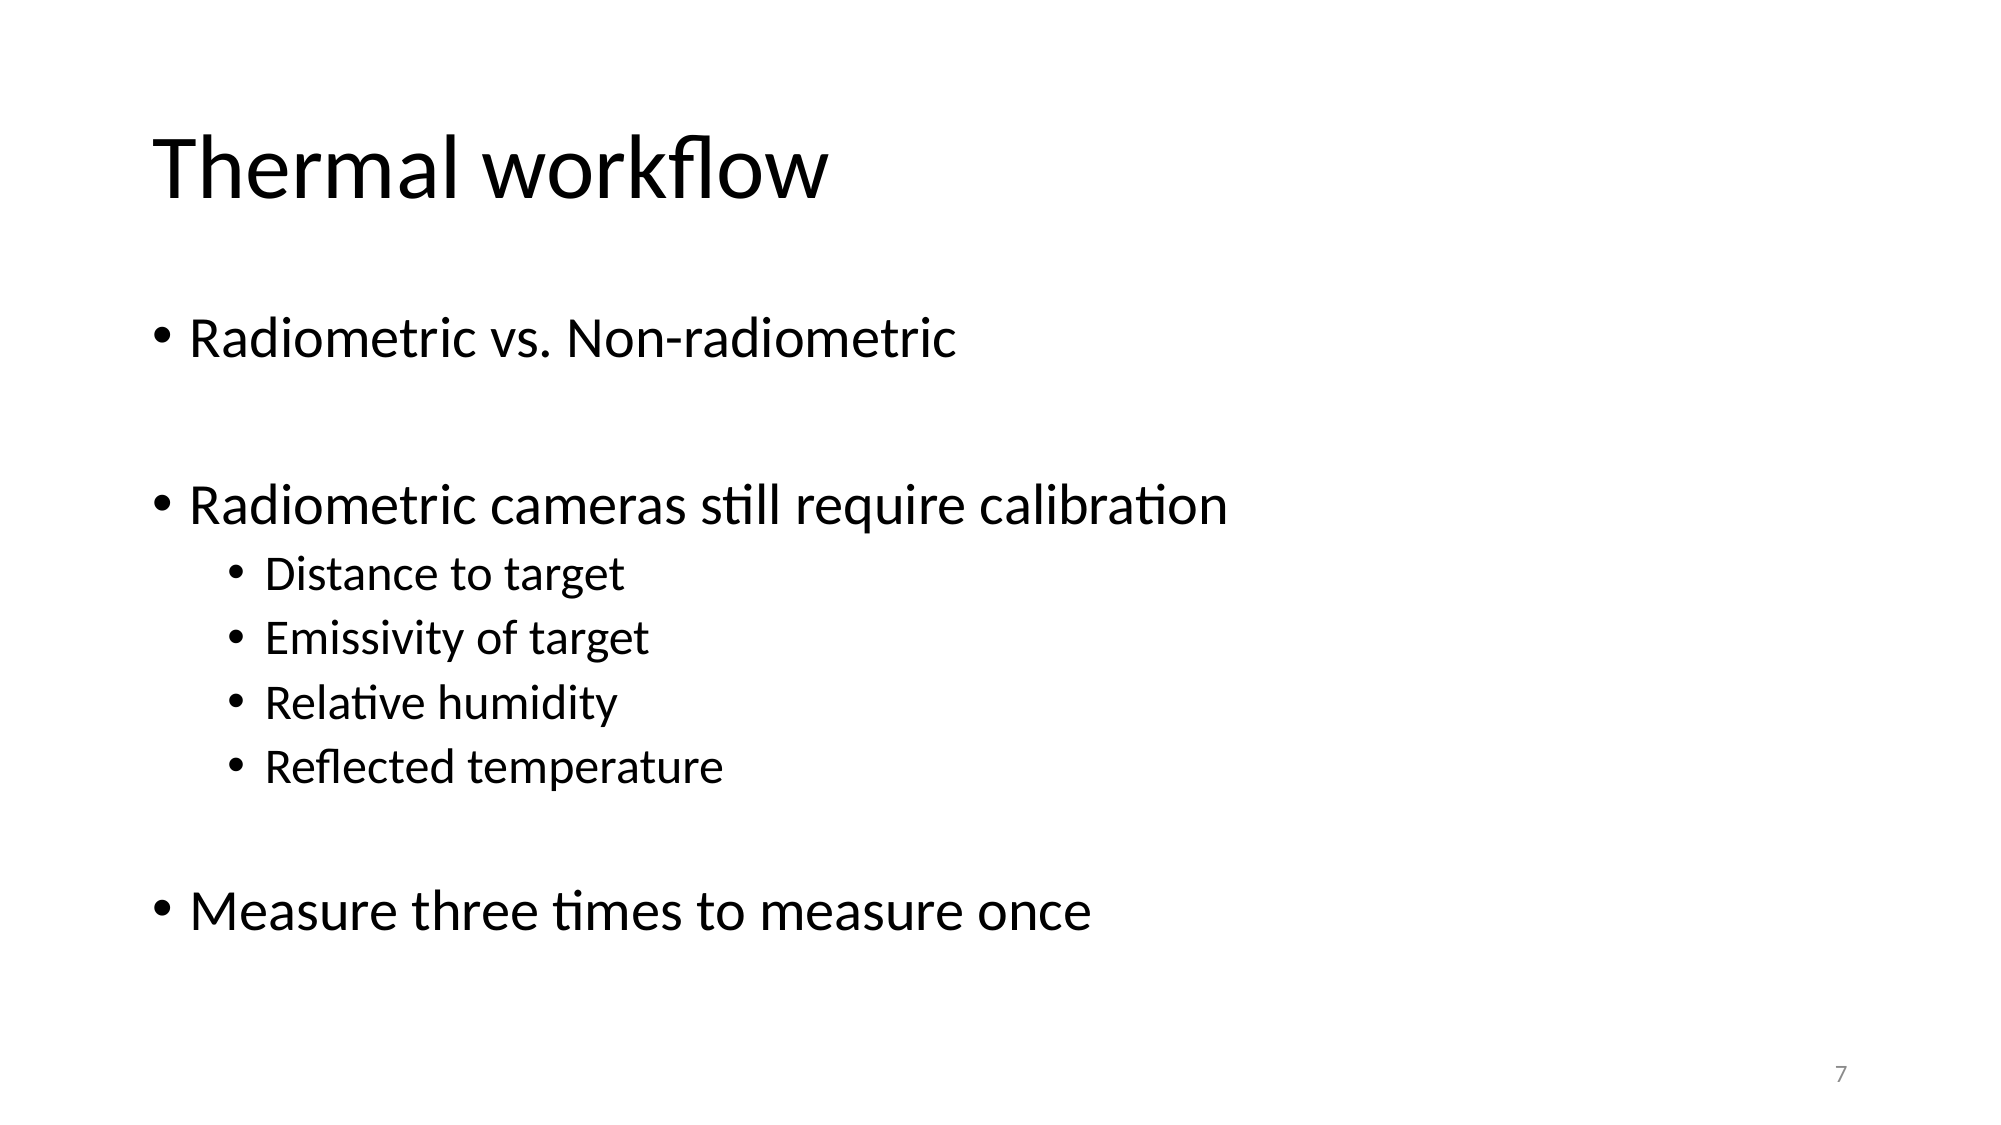

# Thermal workflow
Radiometric vs. Non-radiometric

Radiometric cameras still require calibration
Distance to target
Emissivity of target
Relative humidity
Reflected temperature

Measure three times to measure once
7